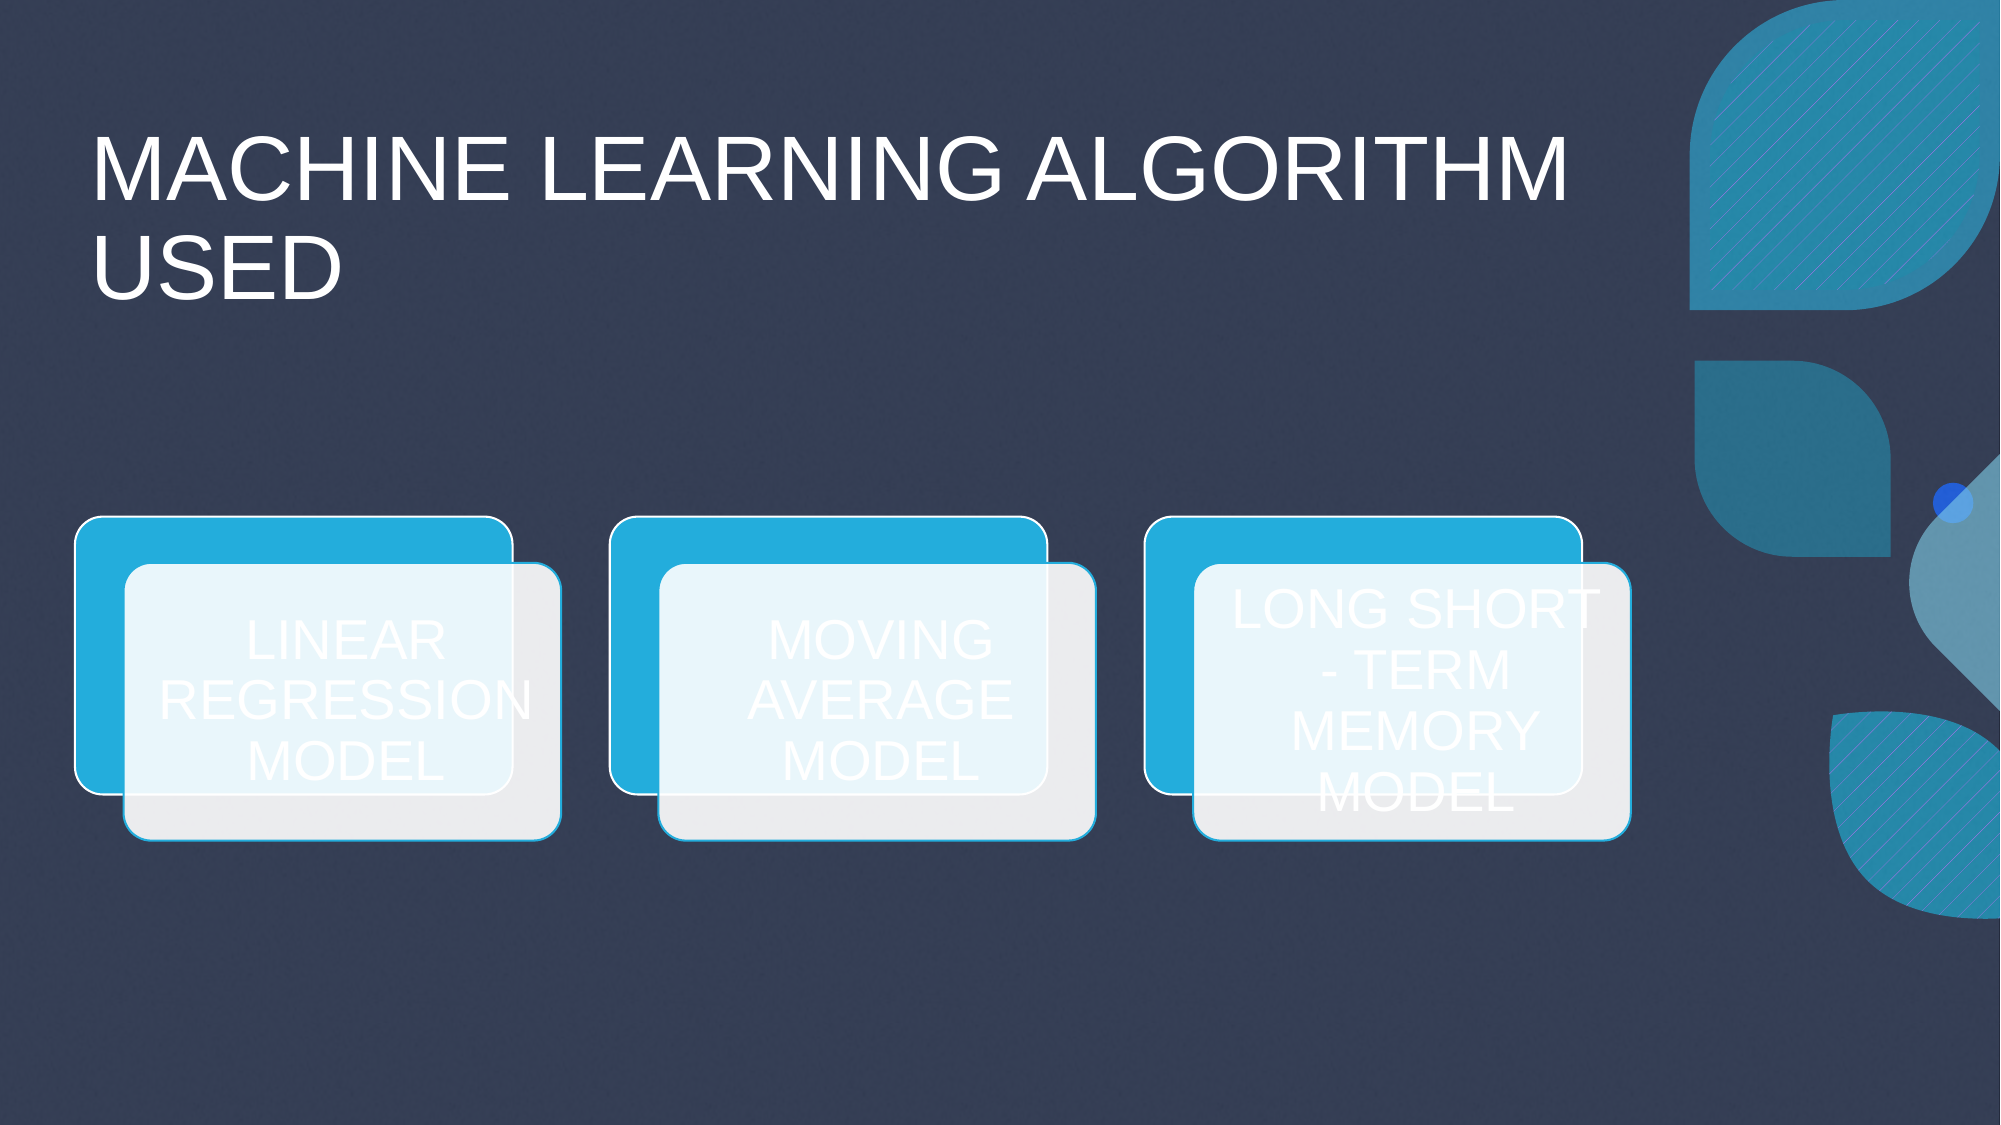

# MACHINE LEARNING ALGORITHM USED
LINEAR REGRESSION MODEL
MOVING AVERAGE MODEL
LONG SHORT - TERM MEMORY MODEL